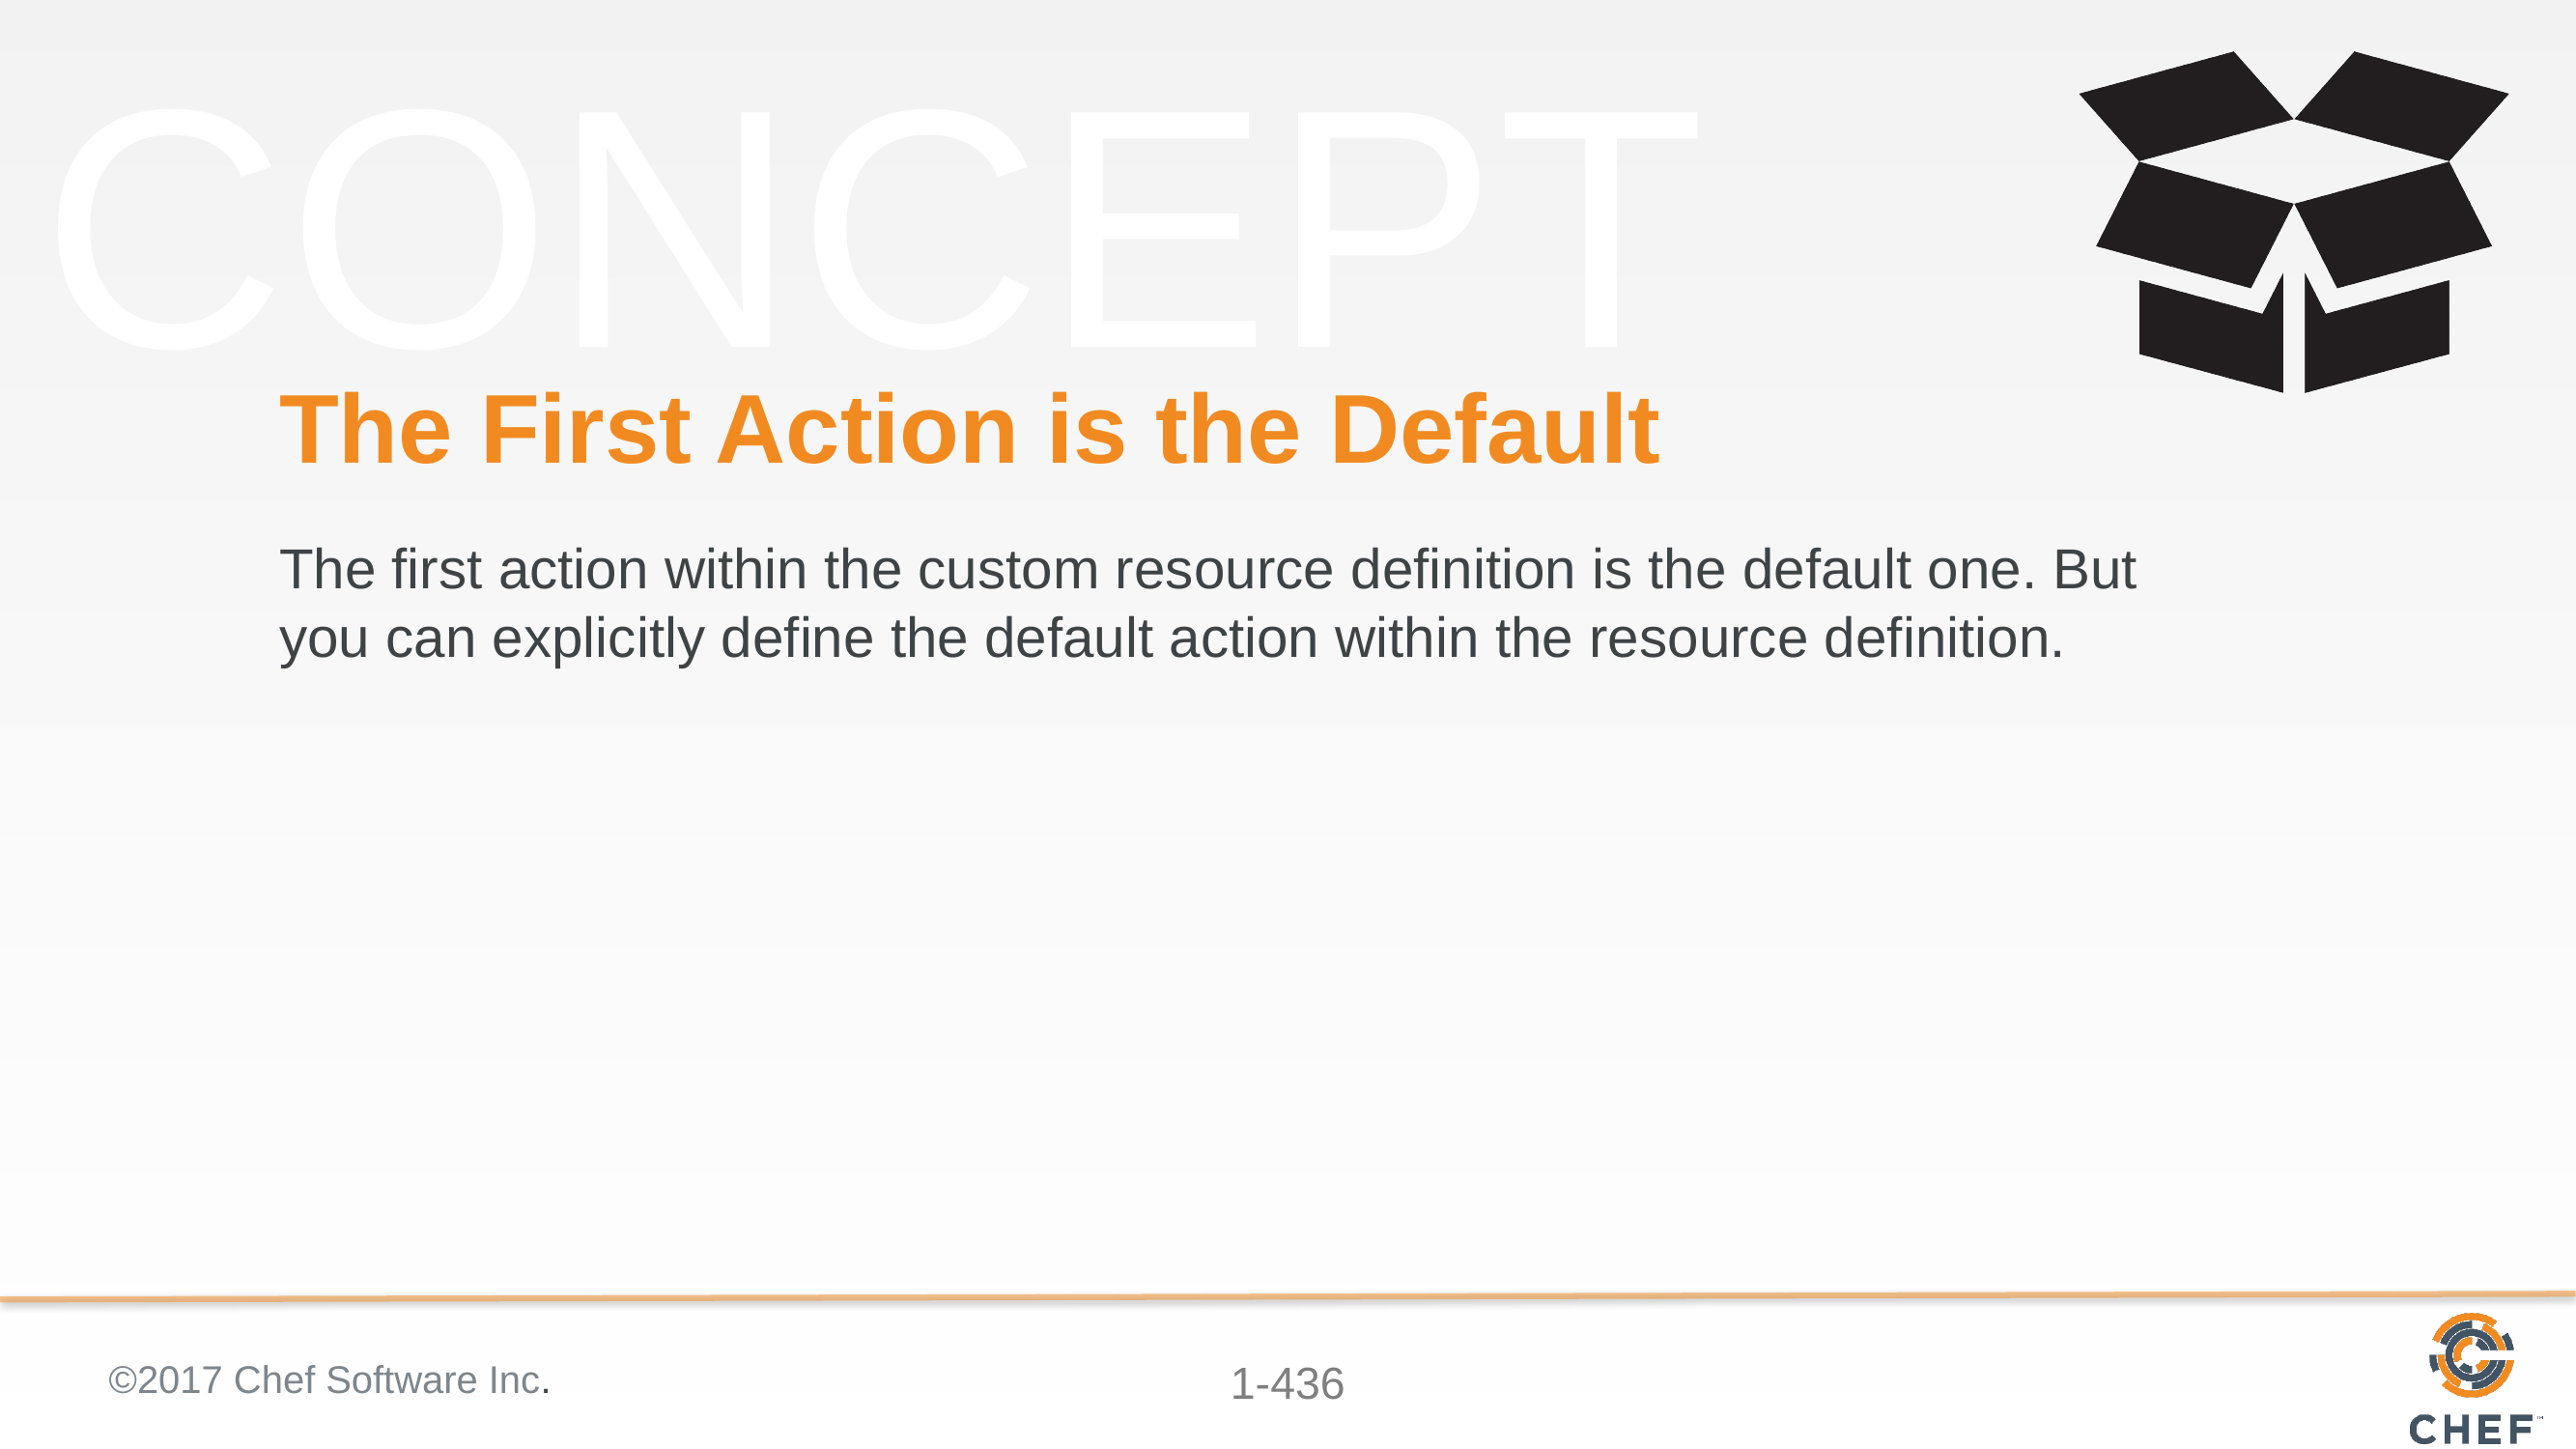

# The First Action is the Default
The first action within the custom resource definition is the default one. But you can explicitly define the default action within the resource definition.